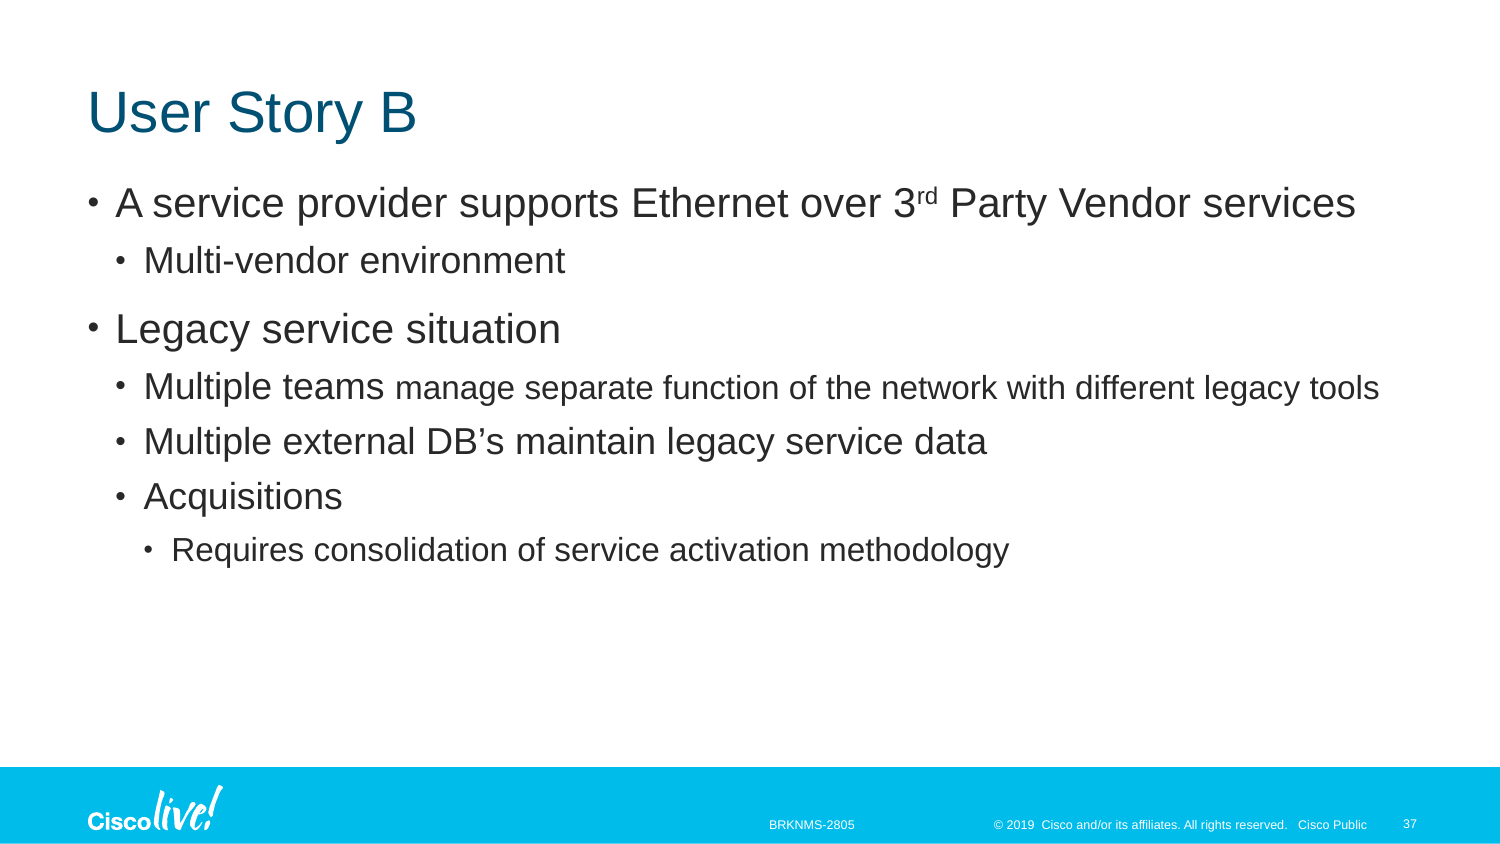

# User Story B
A service provider supports Ethernet over 3rd Party Vendor services
Multi-vendor environment
Legacy service situation
Multiple teams manage separate function of the network with different legacy tools
Multiple external DB’s maintain legacy service data
Acquisitions
Requires consolidation of service activation methodology

37